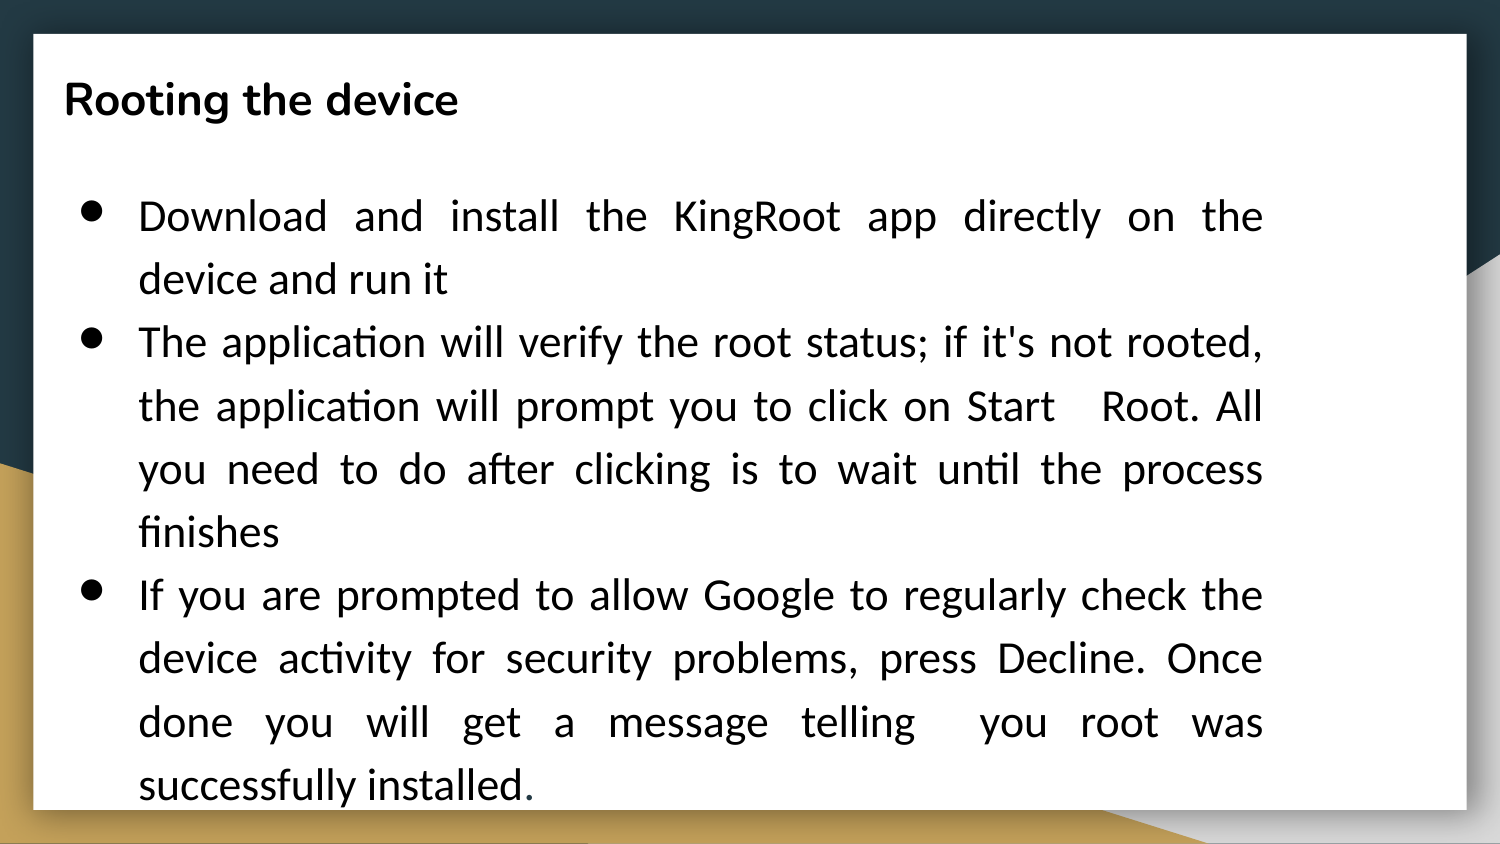

# Rooting the device
Download and install the KingRoot app directly on the device and run it
The application will verify the root status; if it's not rooted, the application will prompt you to click on Start   Root. All you need to do after clicking is to wait until the process finishes
If you are prompted to allow Google to regularly check the device activity for security problems, press Decline. Once done you will get a message telling  you root was successfully installed.